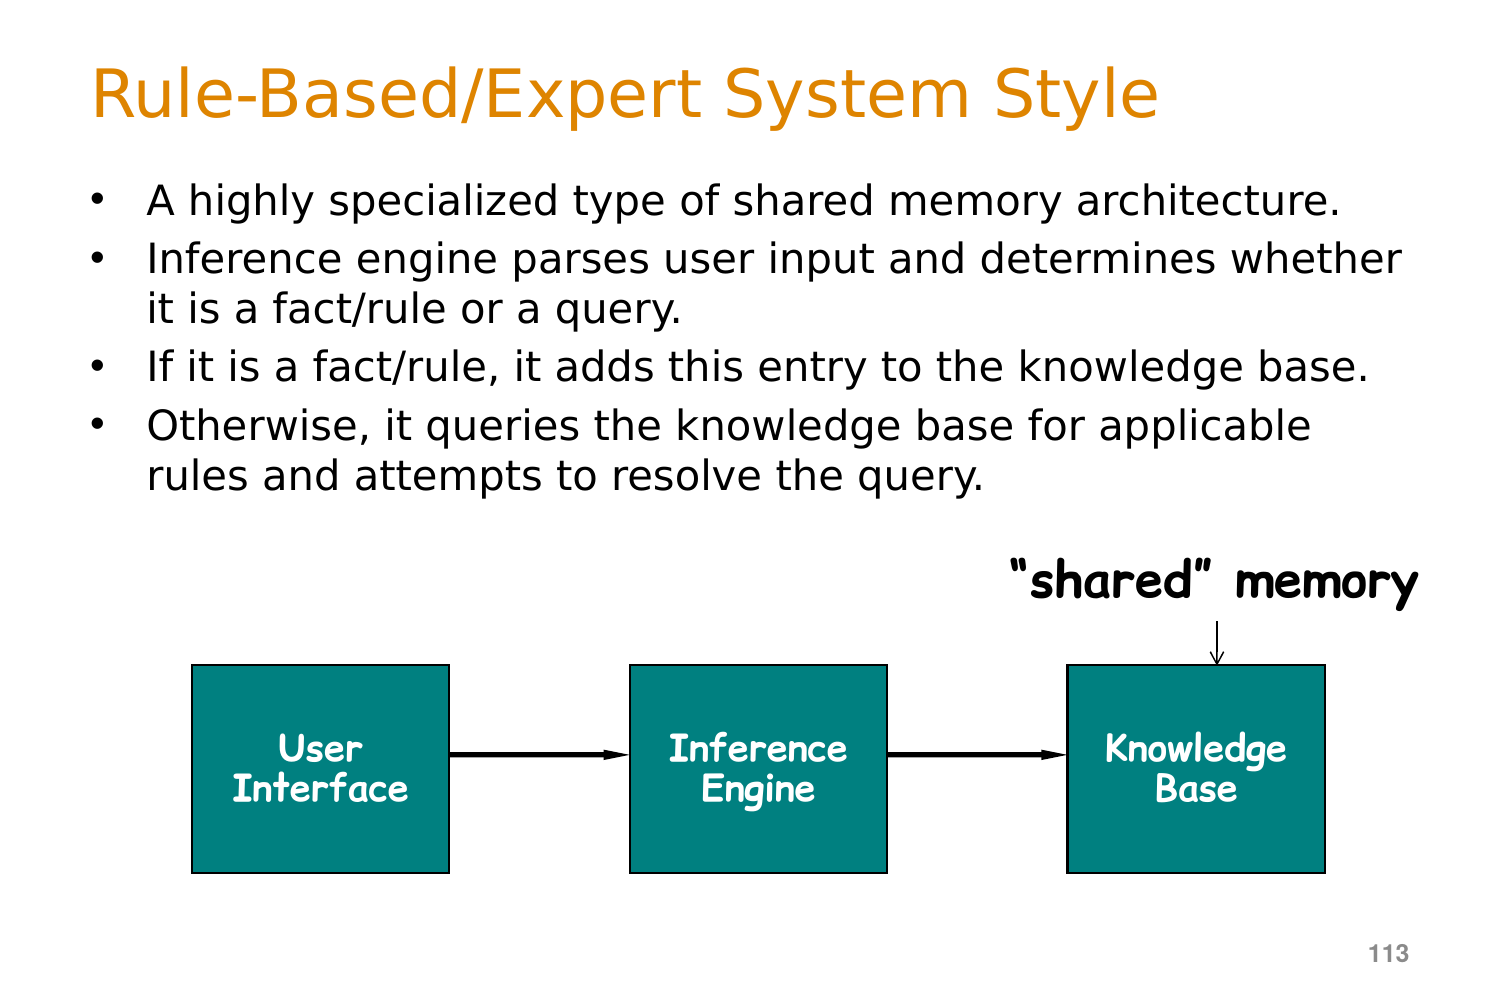

# Rule-Based/Expert System Style
A highly specialized type of shared memory architecture.
Inference engine parses user input and determines whether it is a fact/rule or a query.
If it is a fact/rule, it adds this entry to the knowledge base.
Otherwise, it queries the knowledge base for applicable rules and attempts to resolve the query.
“shared” memory

User
Interface
Inference
Engine
Knowledge
Base
113